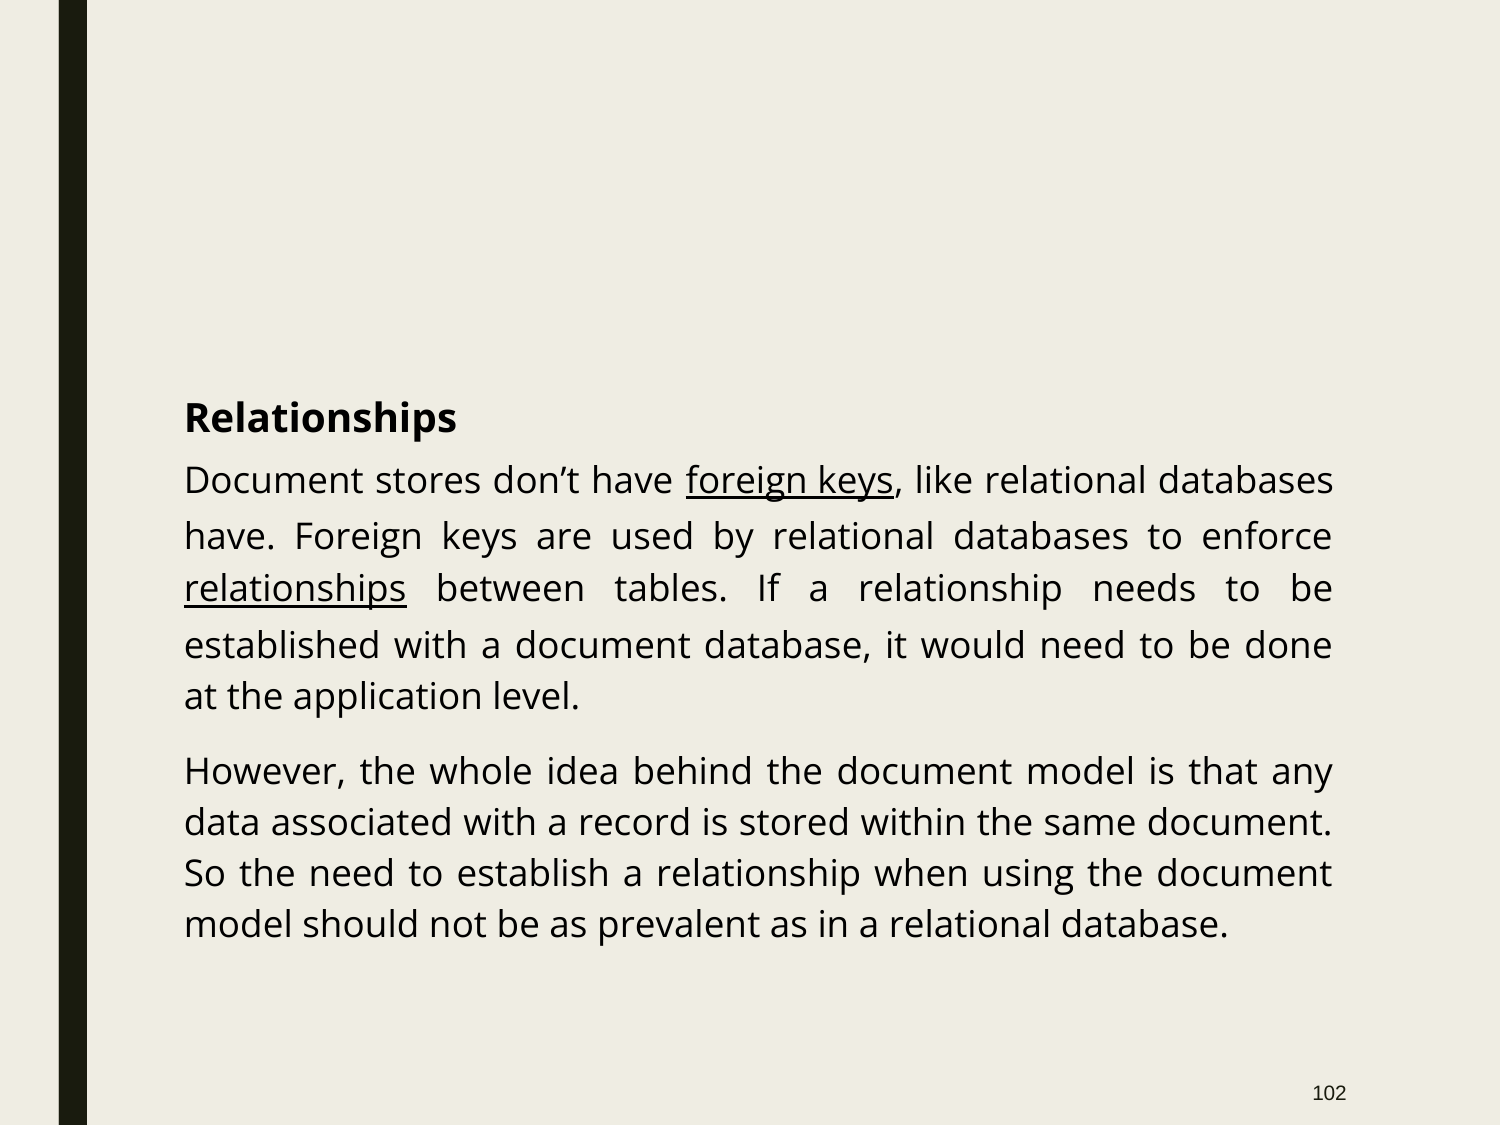

#
Relationships
Document stores don’t have foreign keys, like relational databases have. Foreign keys are used by relational databases to enforce relationships between tables. If a relationship needs to be established with a document database, it would need to be done at the application level.
However, the whole idea behind the document model is that any data associated with a record is stored within the same document. So the need to establish a relationship when using the document model should not be as prevalent as in a relational database.

102